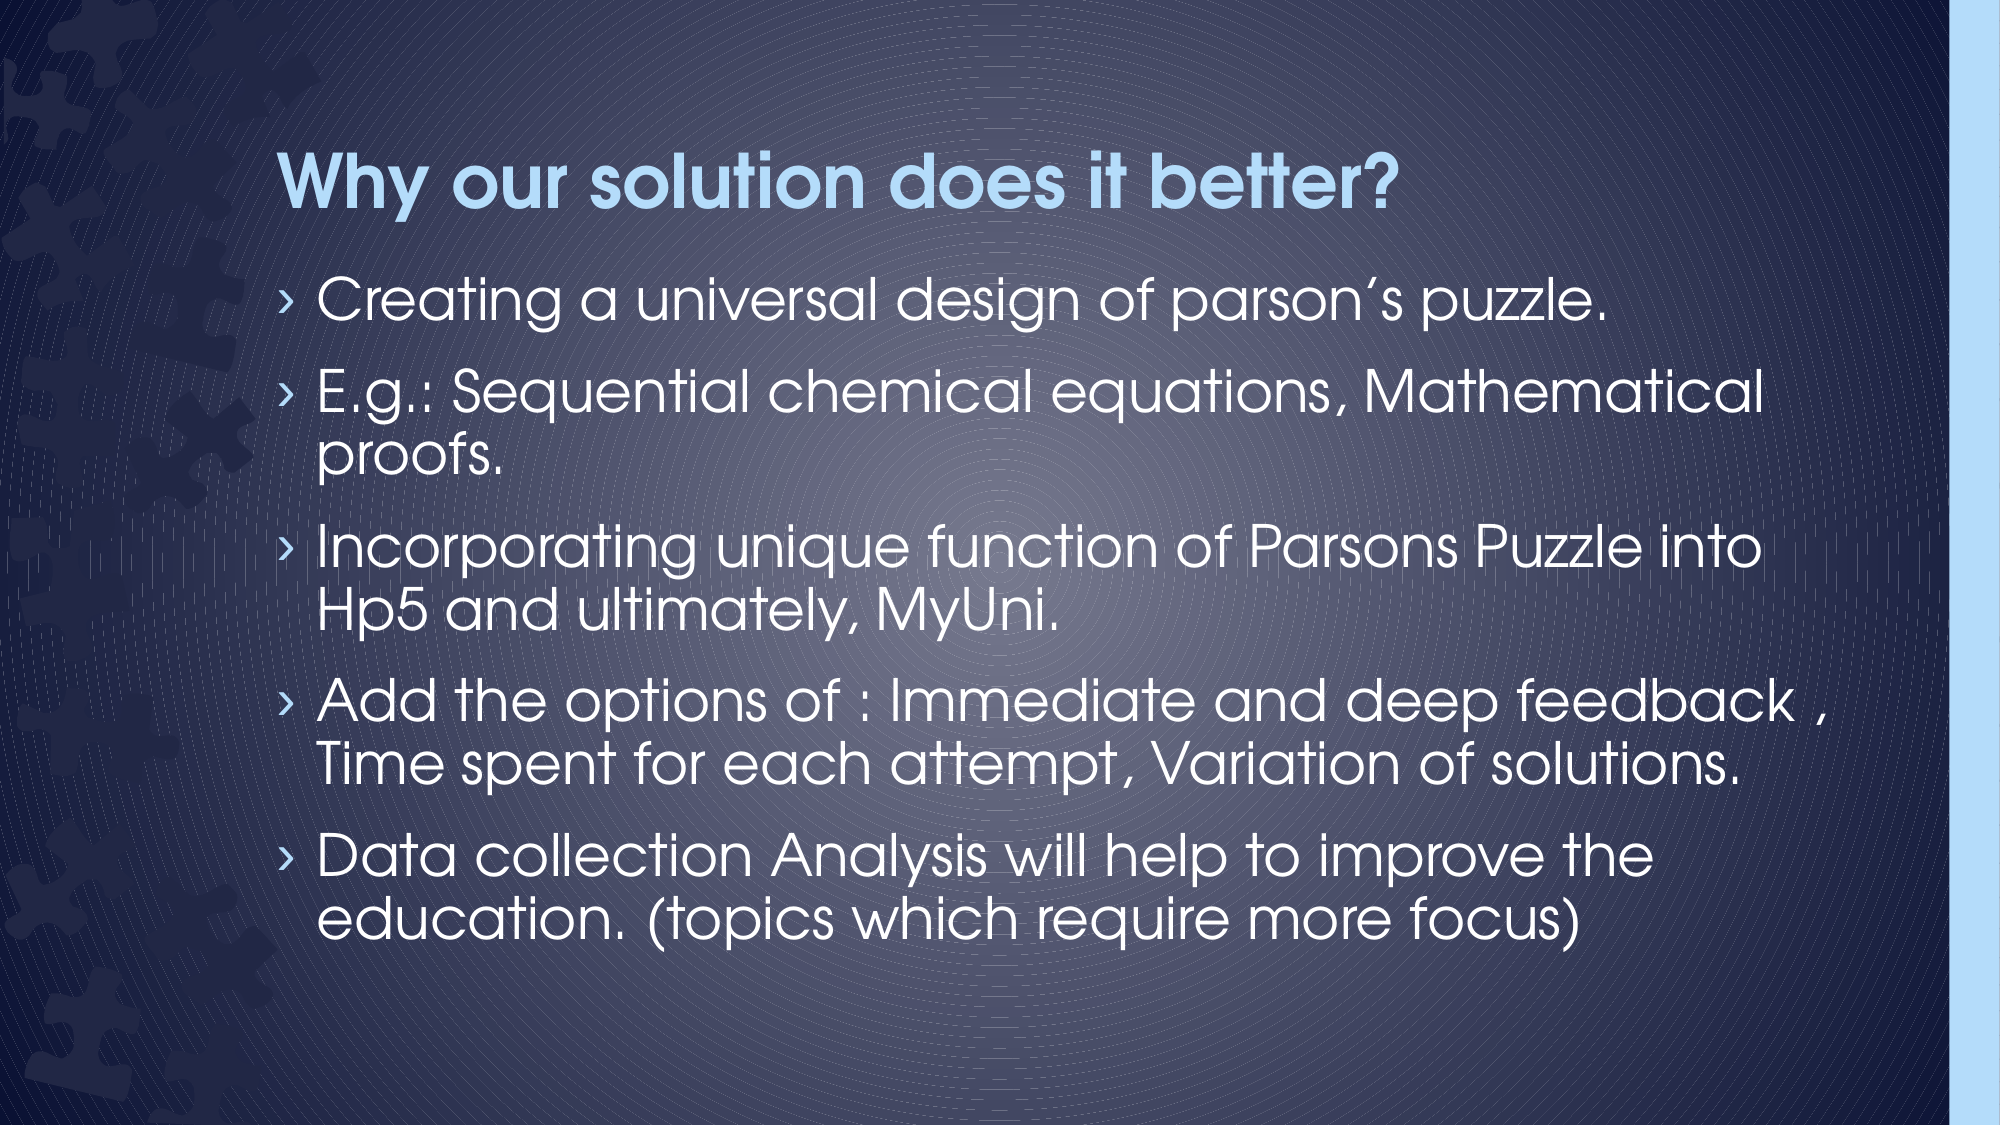

# Why our solution does it better?
Creating a universal design of parson’s puzzle.
E.g.: Sequential chemical equations, Mathematical proofs.
Incorporating unique function of Parsons Puzzle into Hp5 and ultimately, MyUni.
Add the options of : Immediate and deep feedback , Time spent for each attempt, Variation of solutions.
Data collection Analysis will help to improve the education. (topics which require more focus)